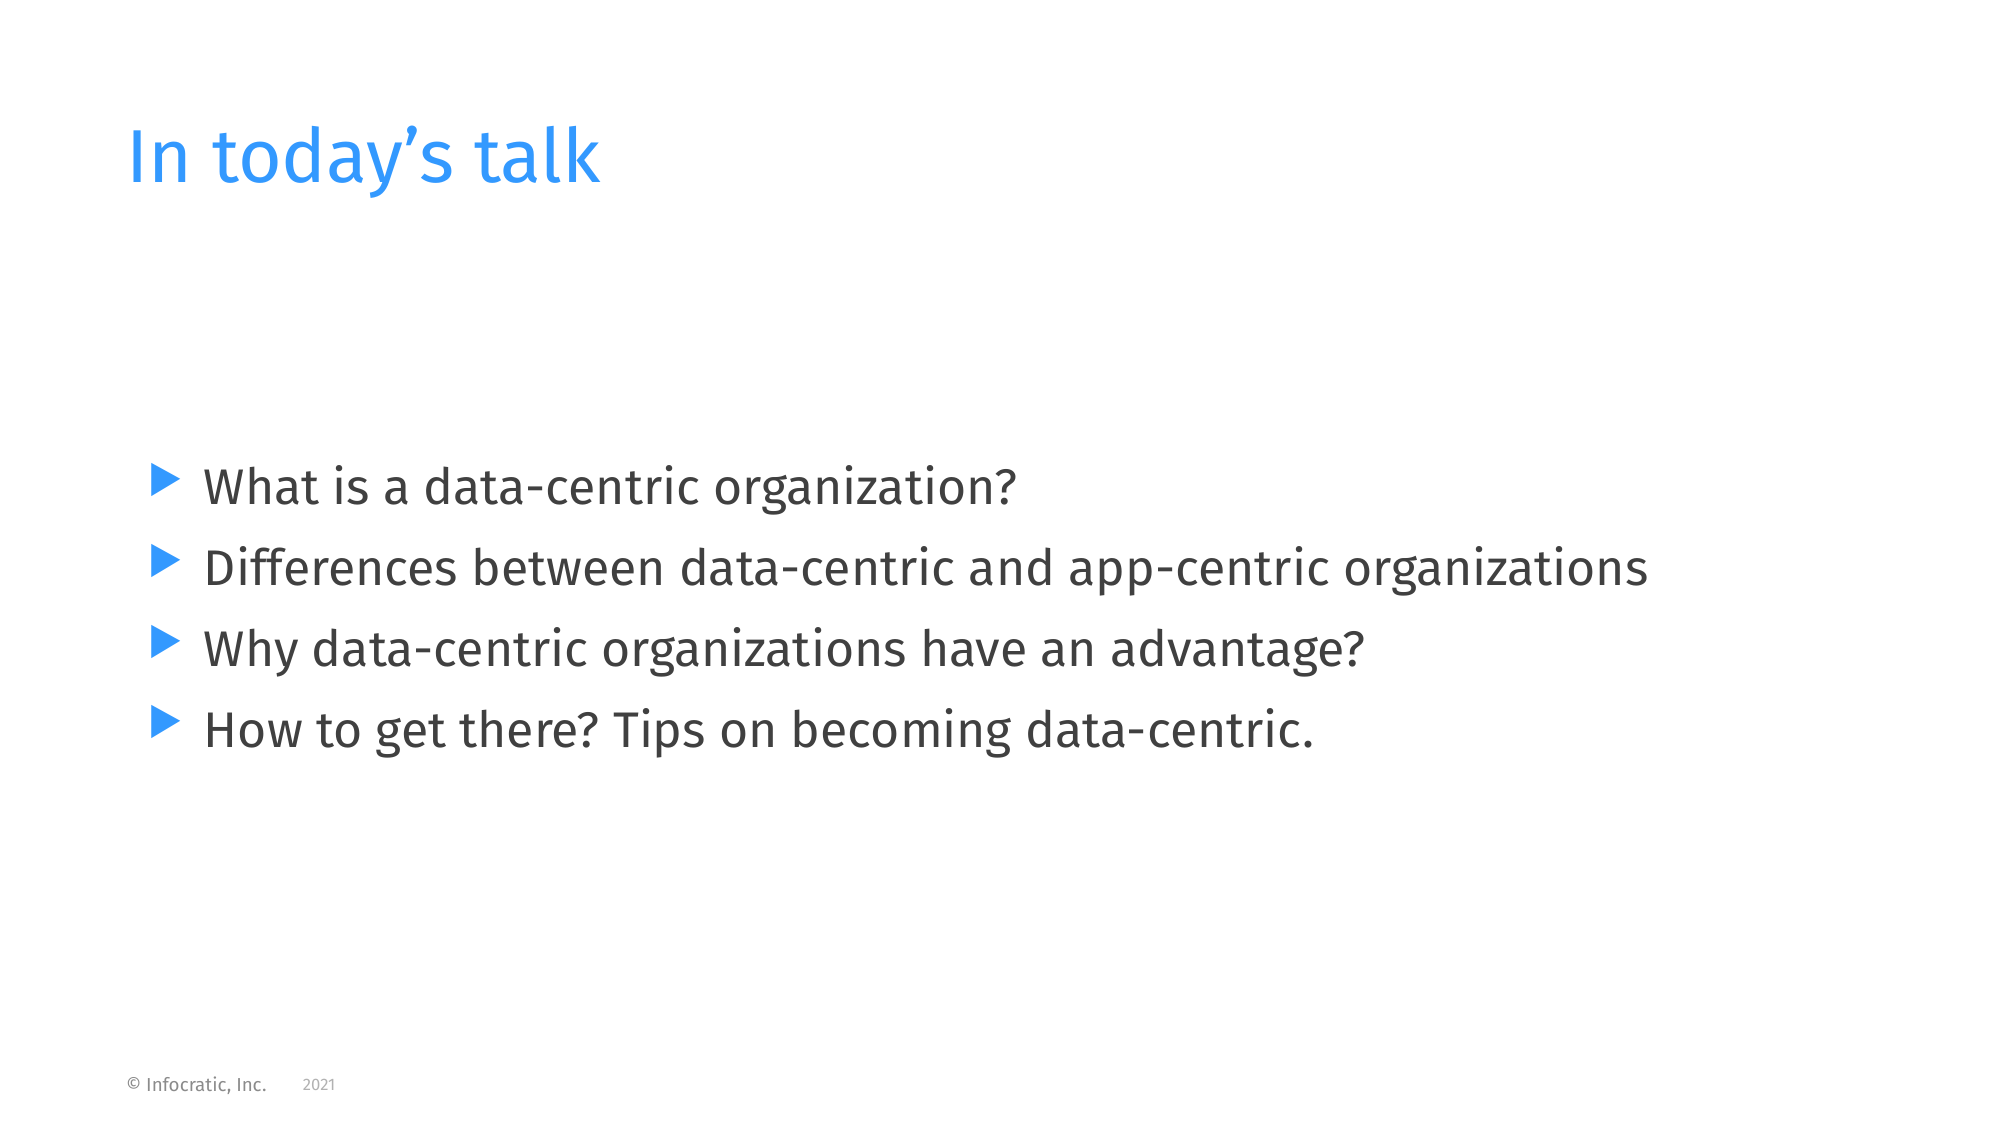

# In today’s talk
What is a data-centric organization?
Differences between data-centric and app-centric organizations
Why data-centric organizations have an advantage?
How to get there? Tips on becoming data-centric.

© Infocratic, Inc.
2021